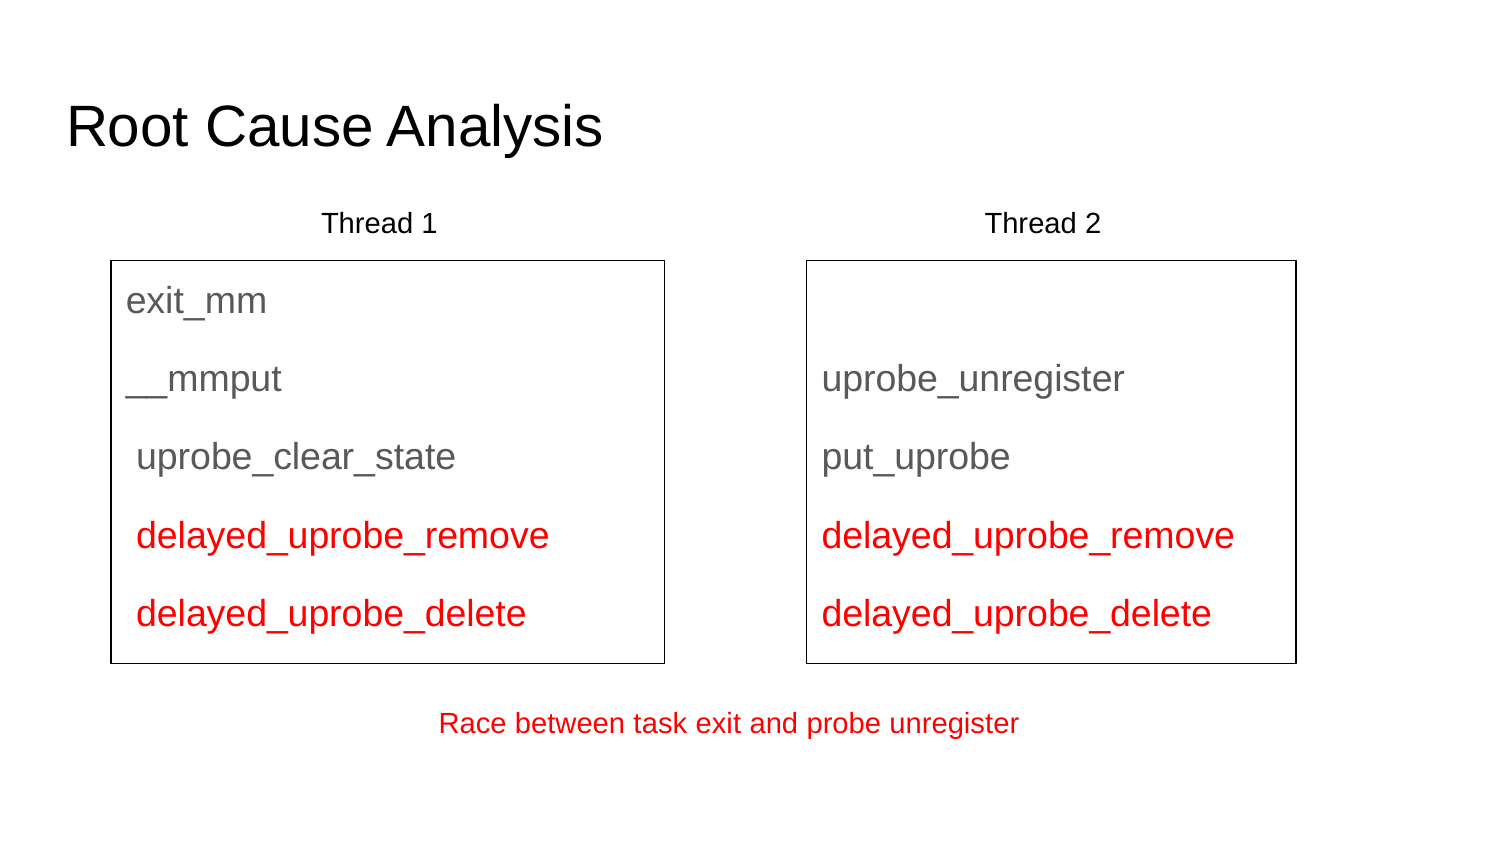

# Root Cause Analysis
Thread 1
Thread 2
exit_mm
__mmput
 uprobe_clear_state
 delayed_uprobe_remove
 delayed_uprobe_delete

uprobe_unregister
put_uprobe
delayed_uprobe_remove
delayed_uprobe_delete
Race between task exit and probe unregister